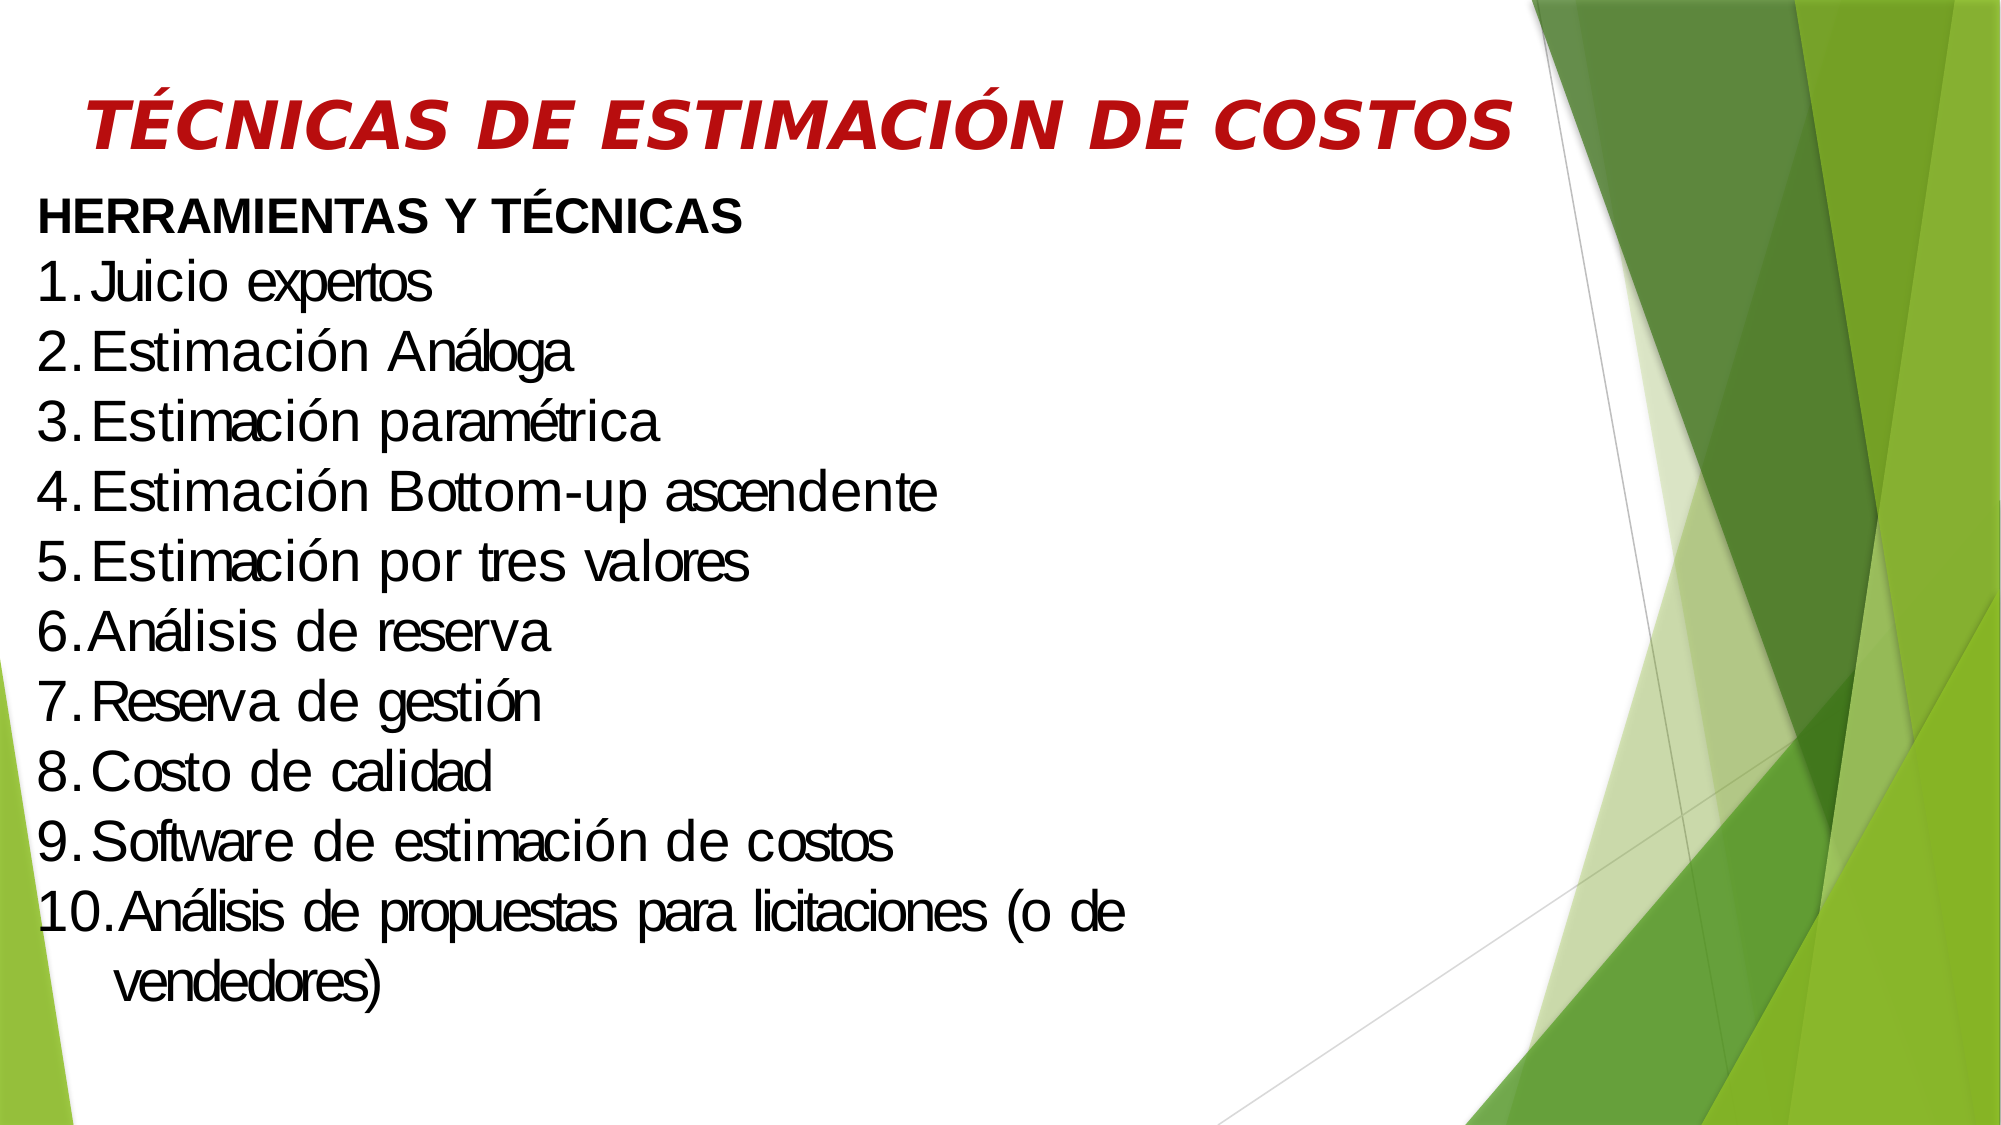

# TÉCNICAS DE ESTIMACIÓN DE COSTOS
HERRAMIENTAS Y TÉCNICAS
Juicio expertos
Estimación Análoga
Estimación paramétrica
Estimación Bottom-up ascendente
Estimación por tres valores
Análisis de reserva
Reserva de gestión
Costo de calidad
Software de estimación de costos
Análisis de propuestas para licitaciones (o de vendedores)